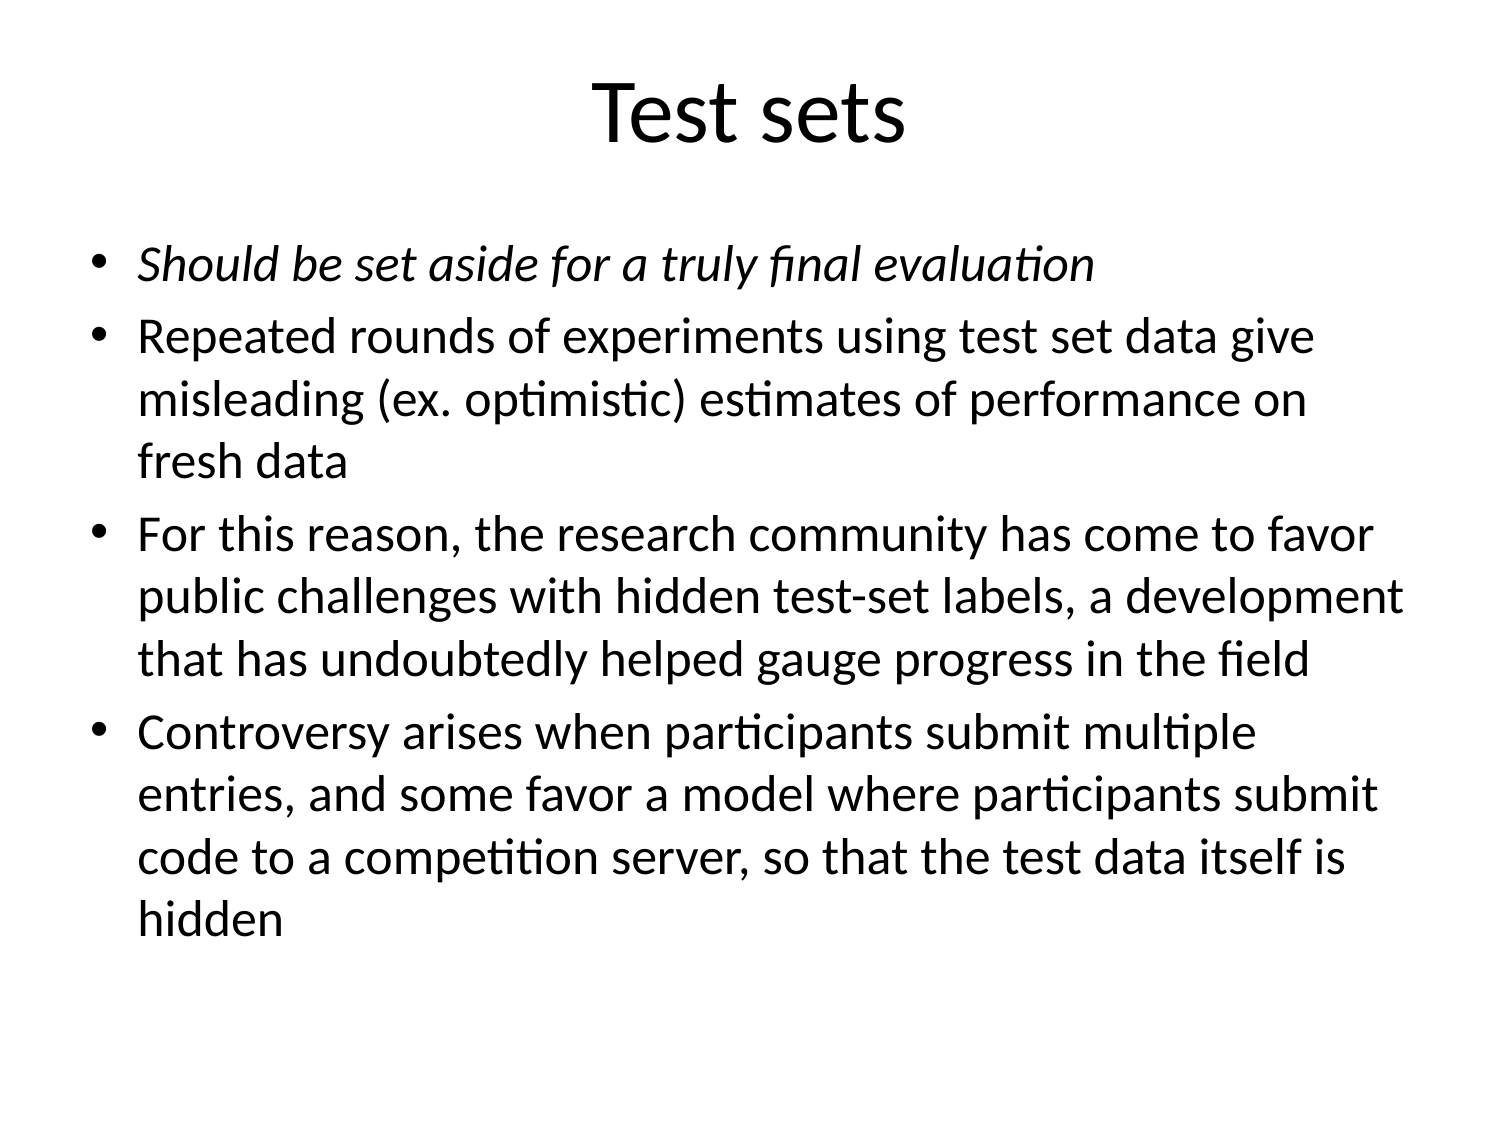

# Test sets
Should be set aside for a truly final evaluation
Repeated rounds of experiments using test set data give misleading (ex. optimistic) estimates of performance on fresh data
For this reason, the research community has come to favor public challenges with hidden test-set labels, a development that has undoubtedly helped gauge progress in the field
Controversy arises when participants submit multiple entries, and some favor a model where participants submit code to a competition server, so that the test data itself is hidden